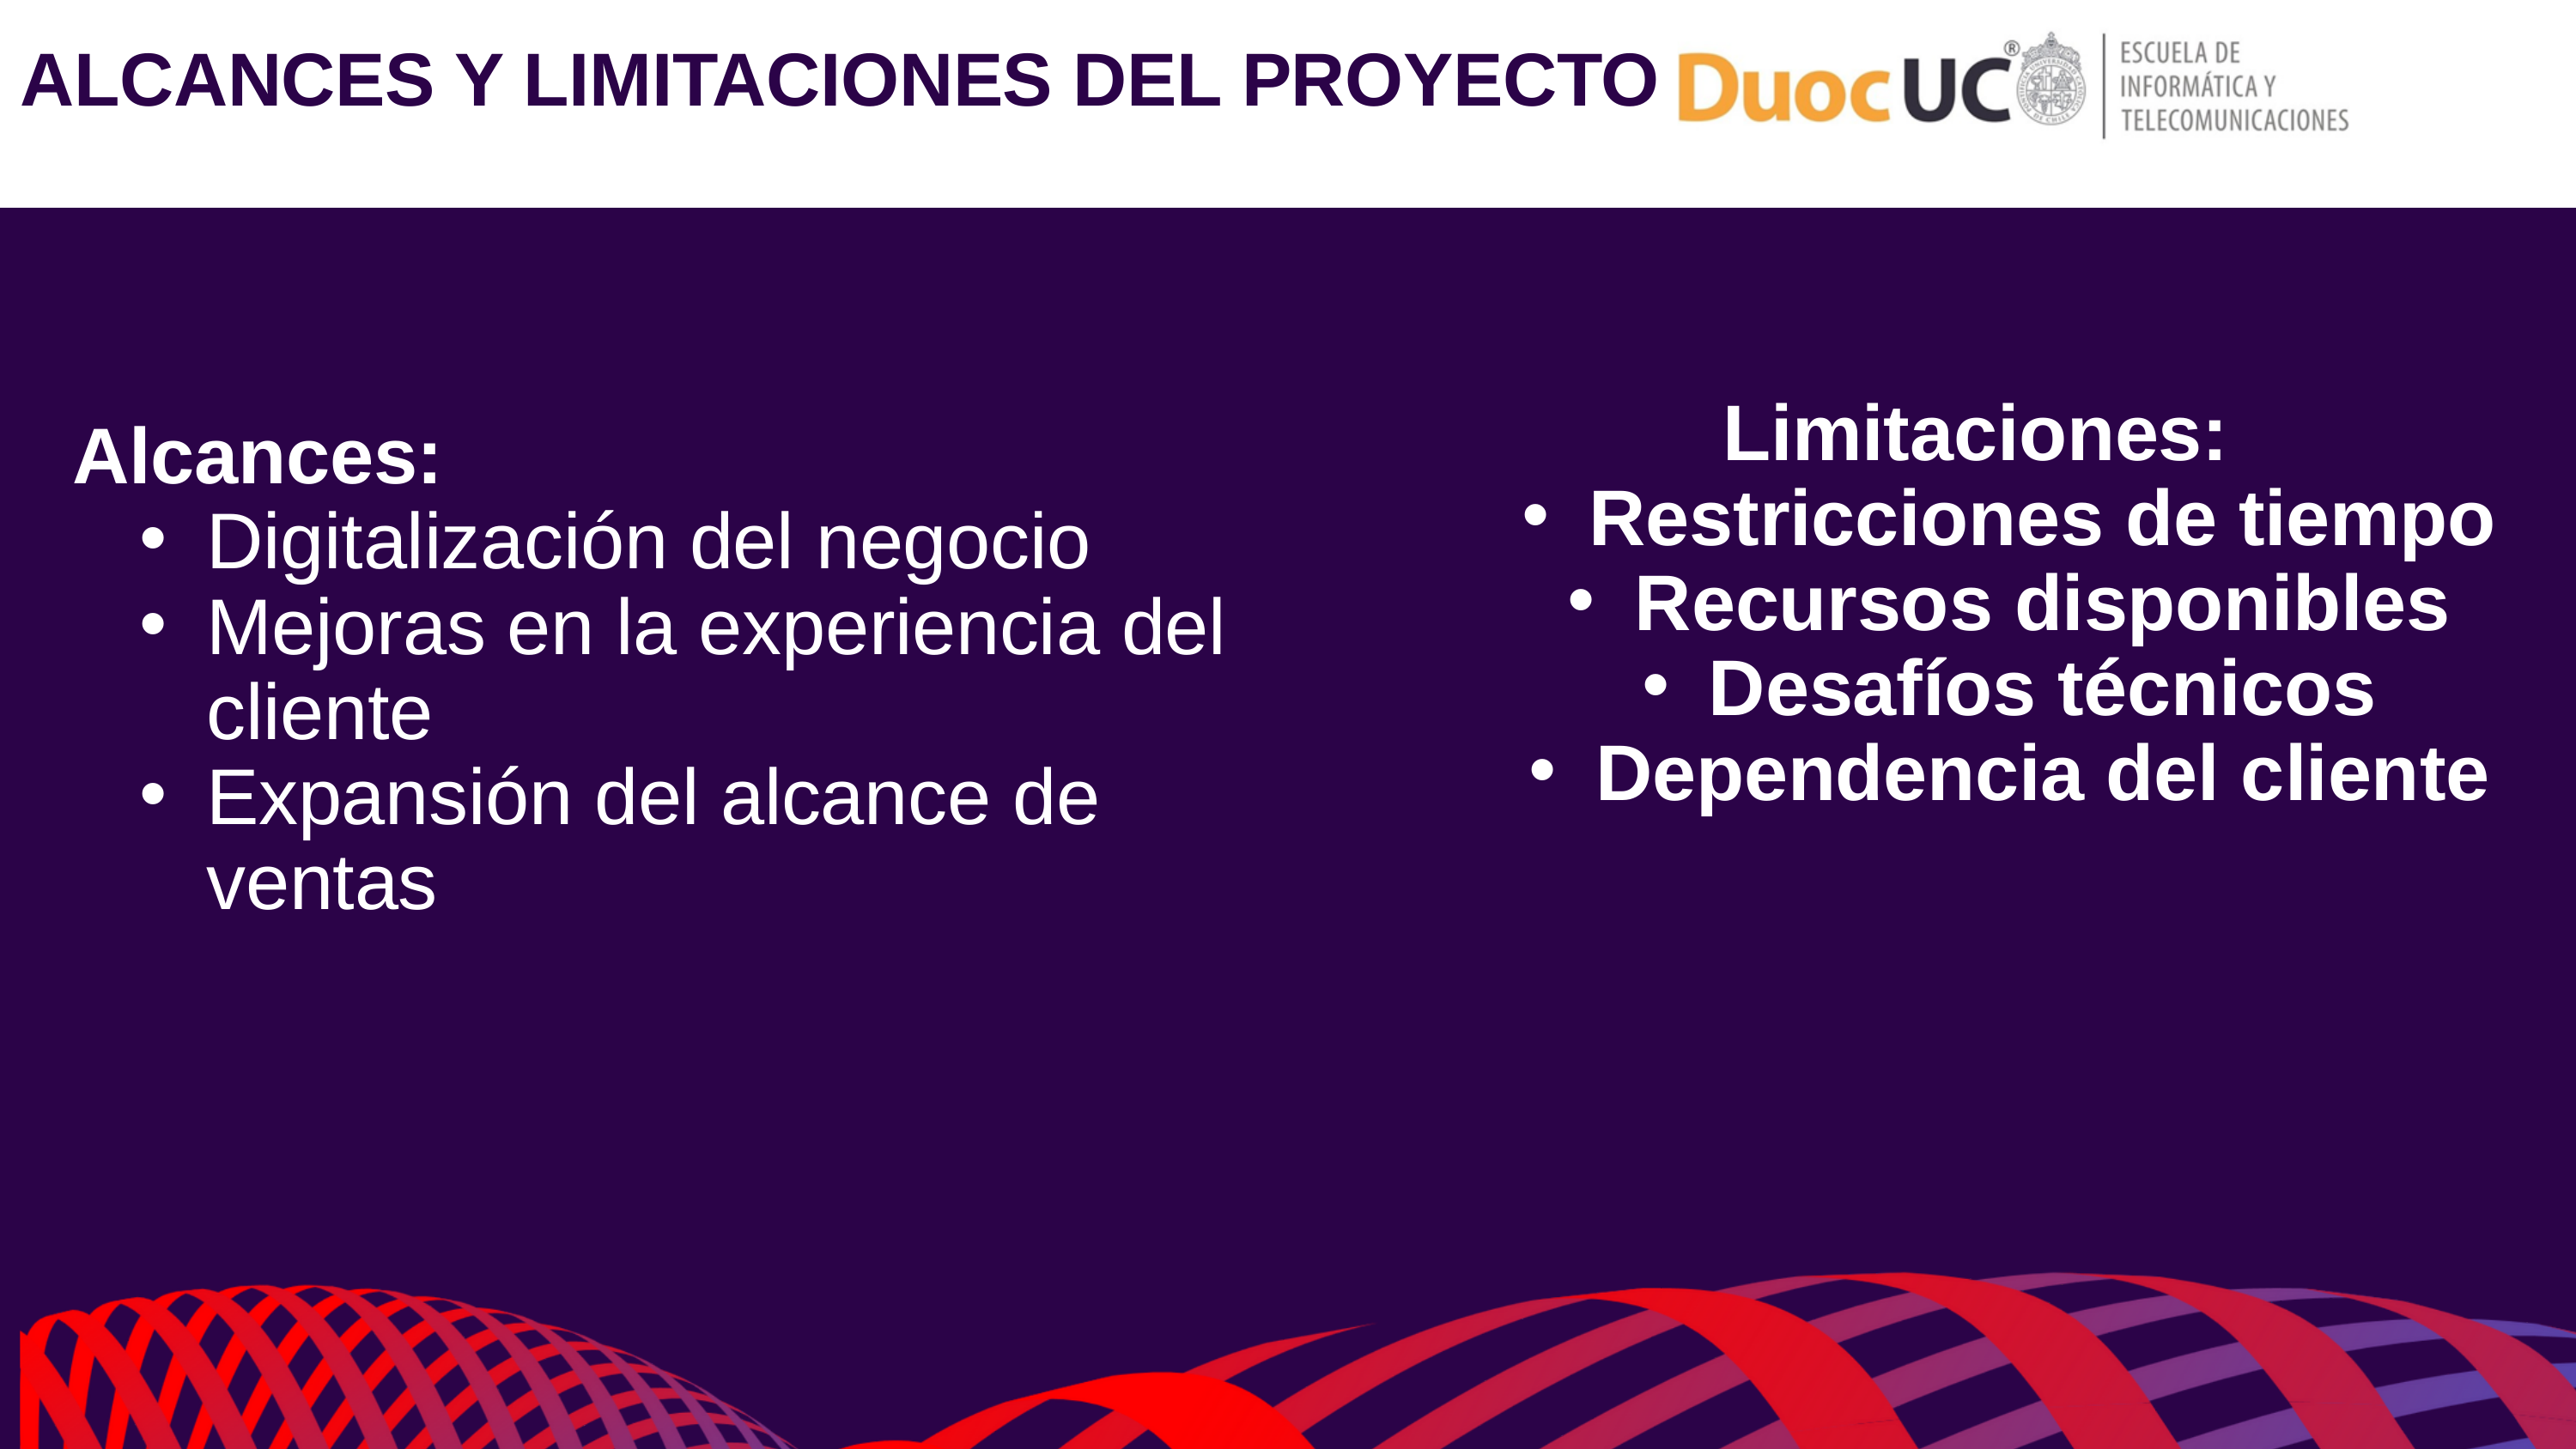

ALCANCES Y LIMITACIONES DEL PROYECTO

Limitaciones:
Restricciones de tiempo
Recursos disponibles
Desafíos técnicos
Dependencia del cliente

Alcances:
Digitalización del negocio
Mejoras en la experiencia del cliente
Expansión del alcance de ventas